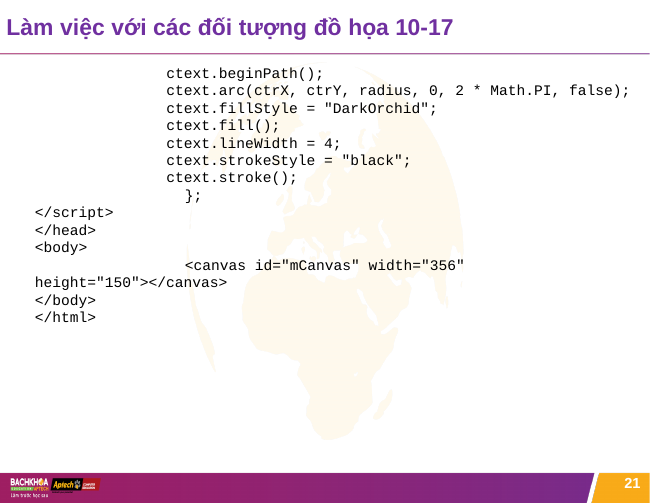

# Làm việc với các đối tượng đồ họa 10-17
ctext.beginPath();
ctext.arc(ctrX, ctrY, radius, 0, 2 * Math.PI, false);
ctext.fillStyle = "DarkOrchid";
ctext.fill();
ctext.lineWidth = 4;
ctext.strokeStyle = "black";
ctext.stroke();
	};
</script>
</head>
<body>
	<canvas id="mCanvas" width="356" height="150"></canvas>
</body>
</html>
21